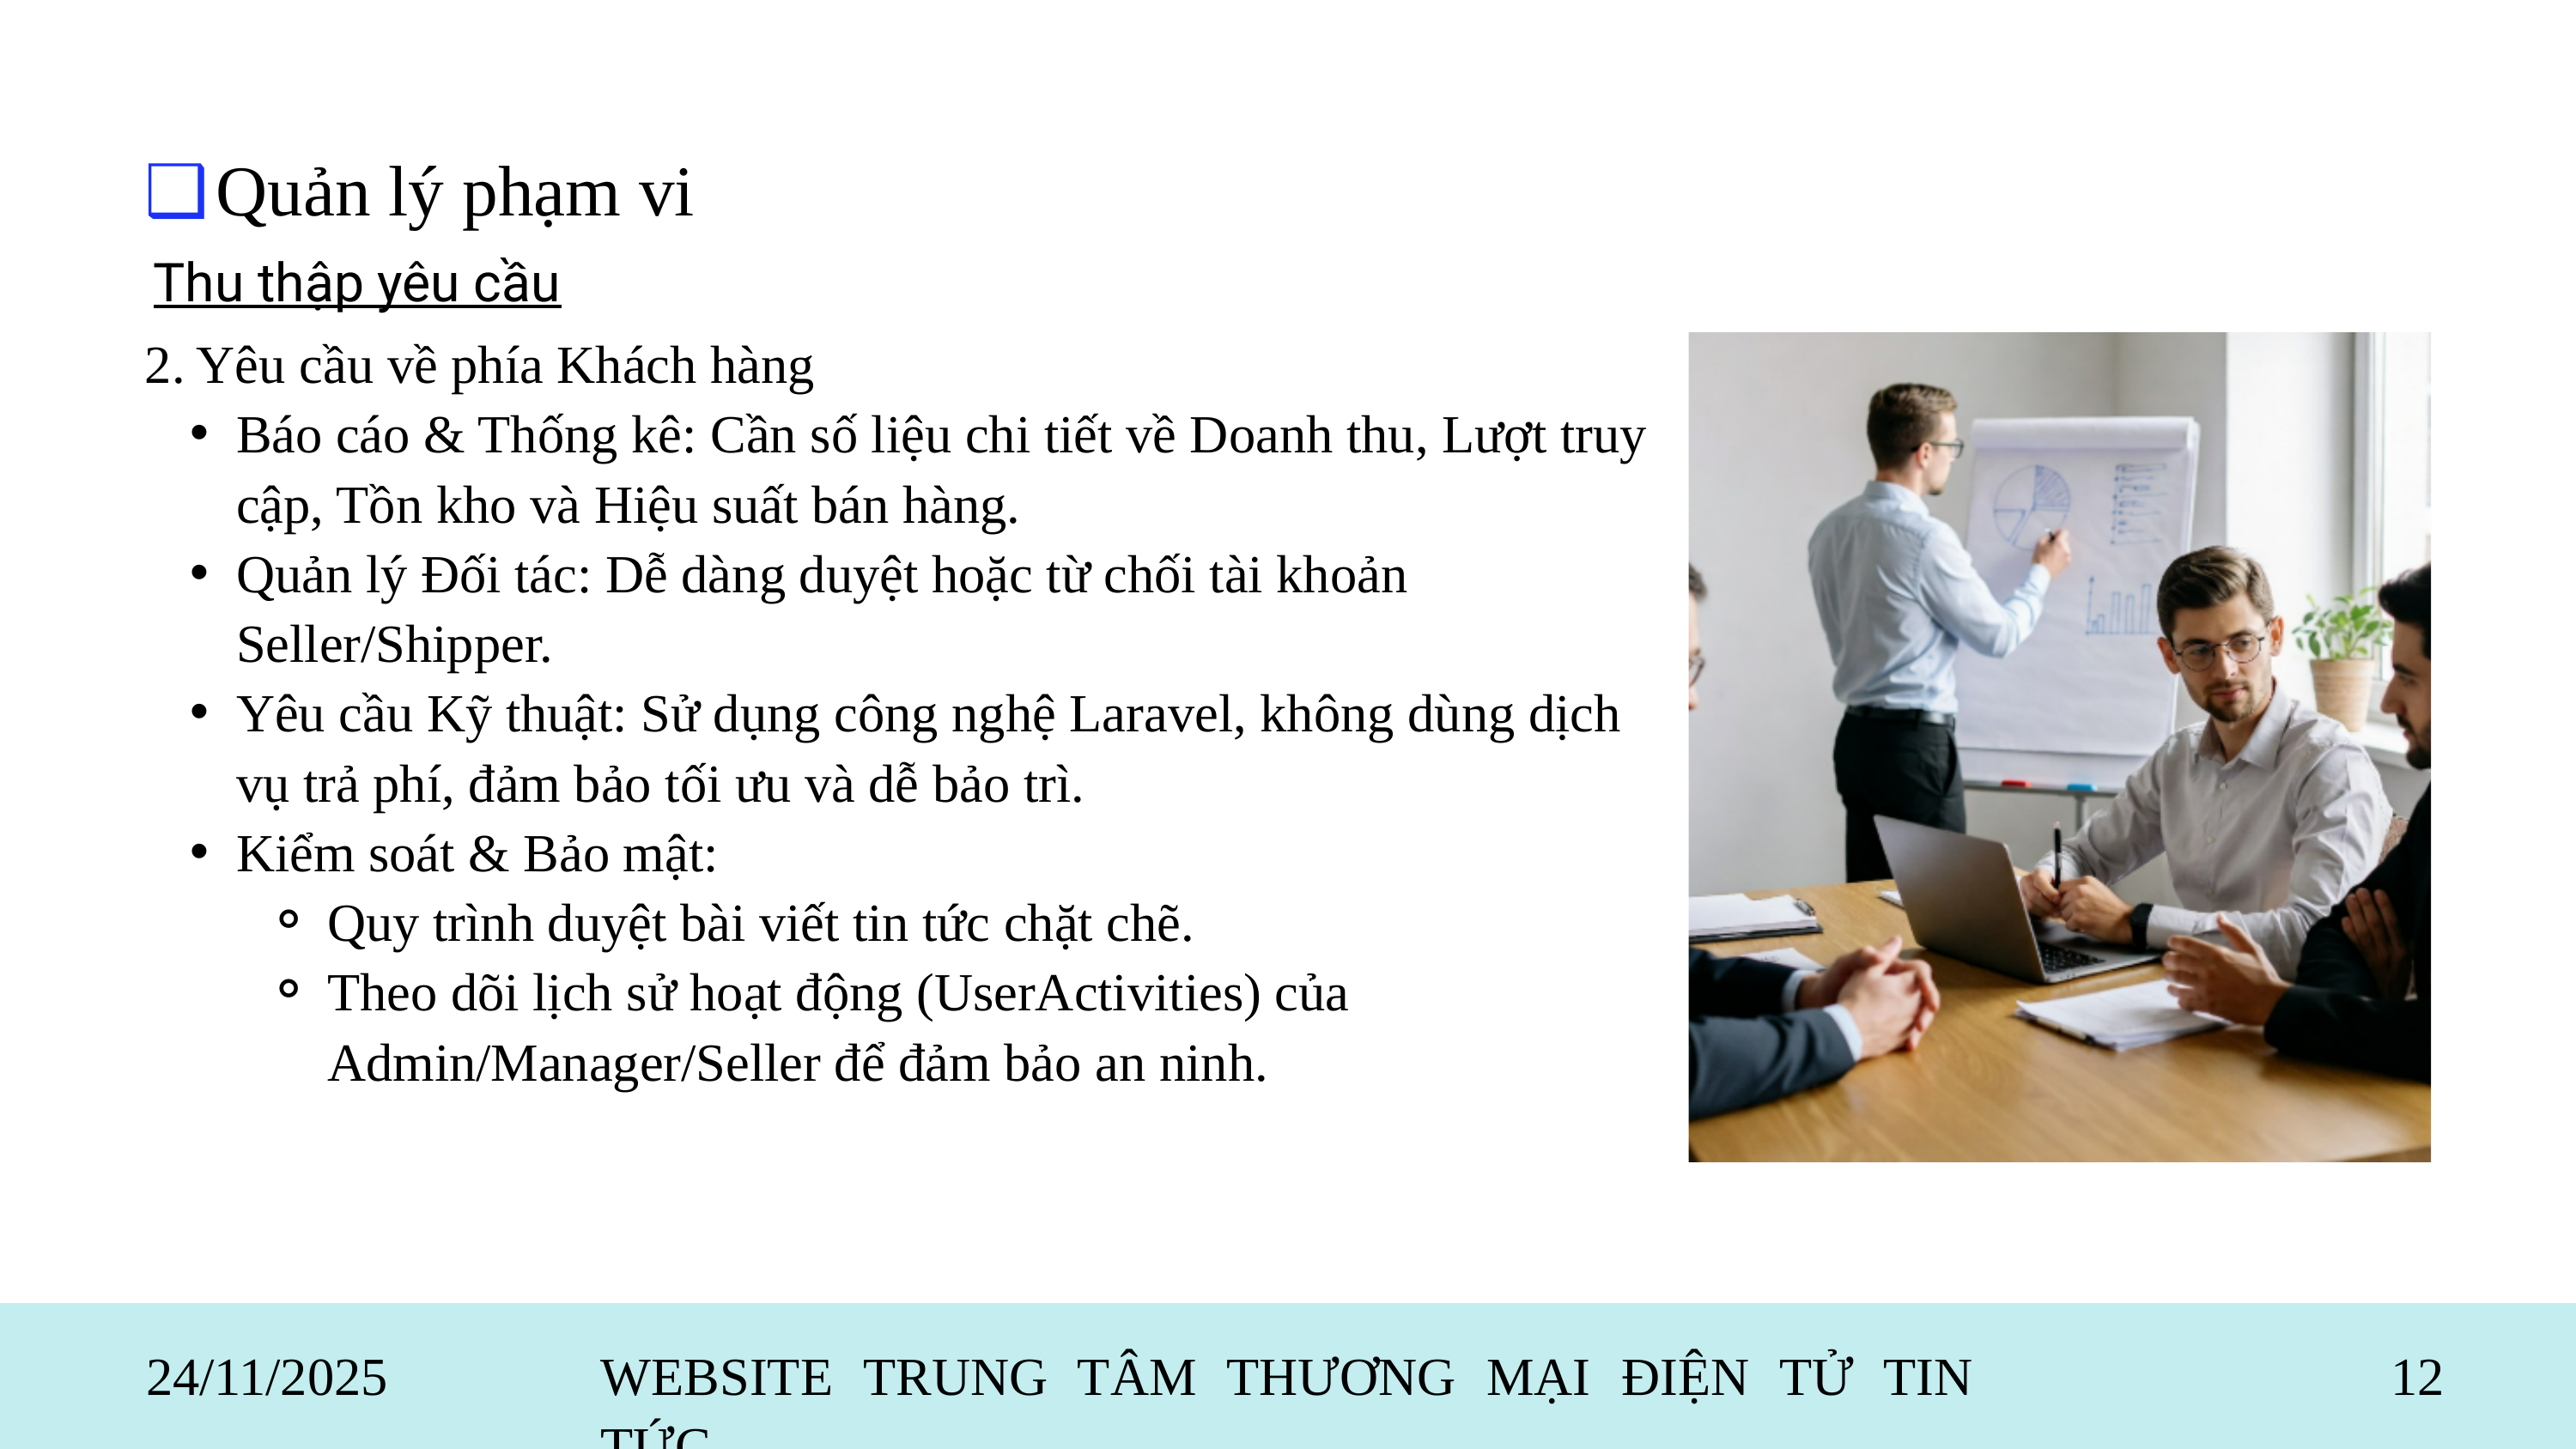

❑
Quản lý phạm vi
Thu thập yêu cầu
2. Yêu cầu về phía Khách hàng
Báo cáo & Thống kê: Cần số liệu chi tiết về Doanh thu, Lượt truy cập, Tồn kho và Hiệu suất bán hàng.
Quản lý Đối tác: Dễ dàng duyệt hoặc từ chối tài khoản Seller/Shipper.
Yêu cầu Kỹ thuật: Sử dụng công nghệ Laravel, không dùng dịch vụ trả phí, đảm bảo tối ưu và dễ bảo trì.
Kiểm soát & Bảo mật:
Quy trình duyệt bài viết tin tức chặt chẽ.
Theo dõi lịch sử hoạt động (UserActivities) của Admin/Manager/Seller để đảm bảo an ninh.

24/11/2025
WEBSITE TRUNG TÂM THƯƠNG MẠI ĐIỆN TỬ TIN TỨC
12